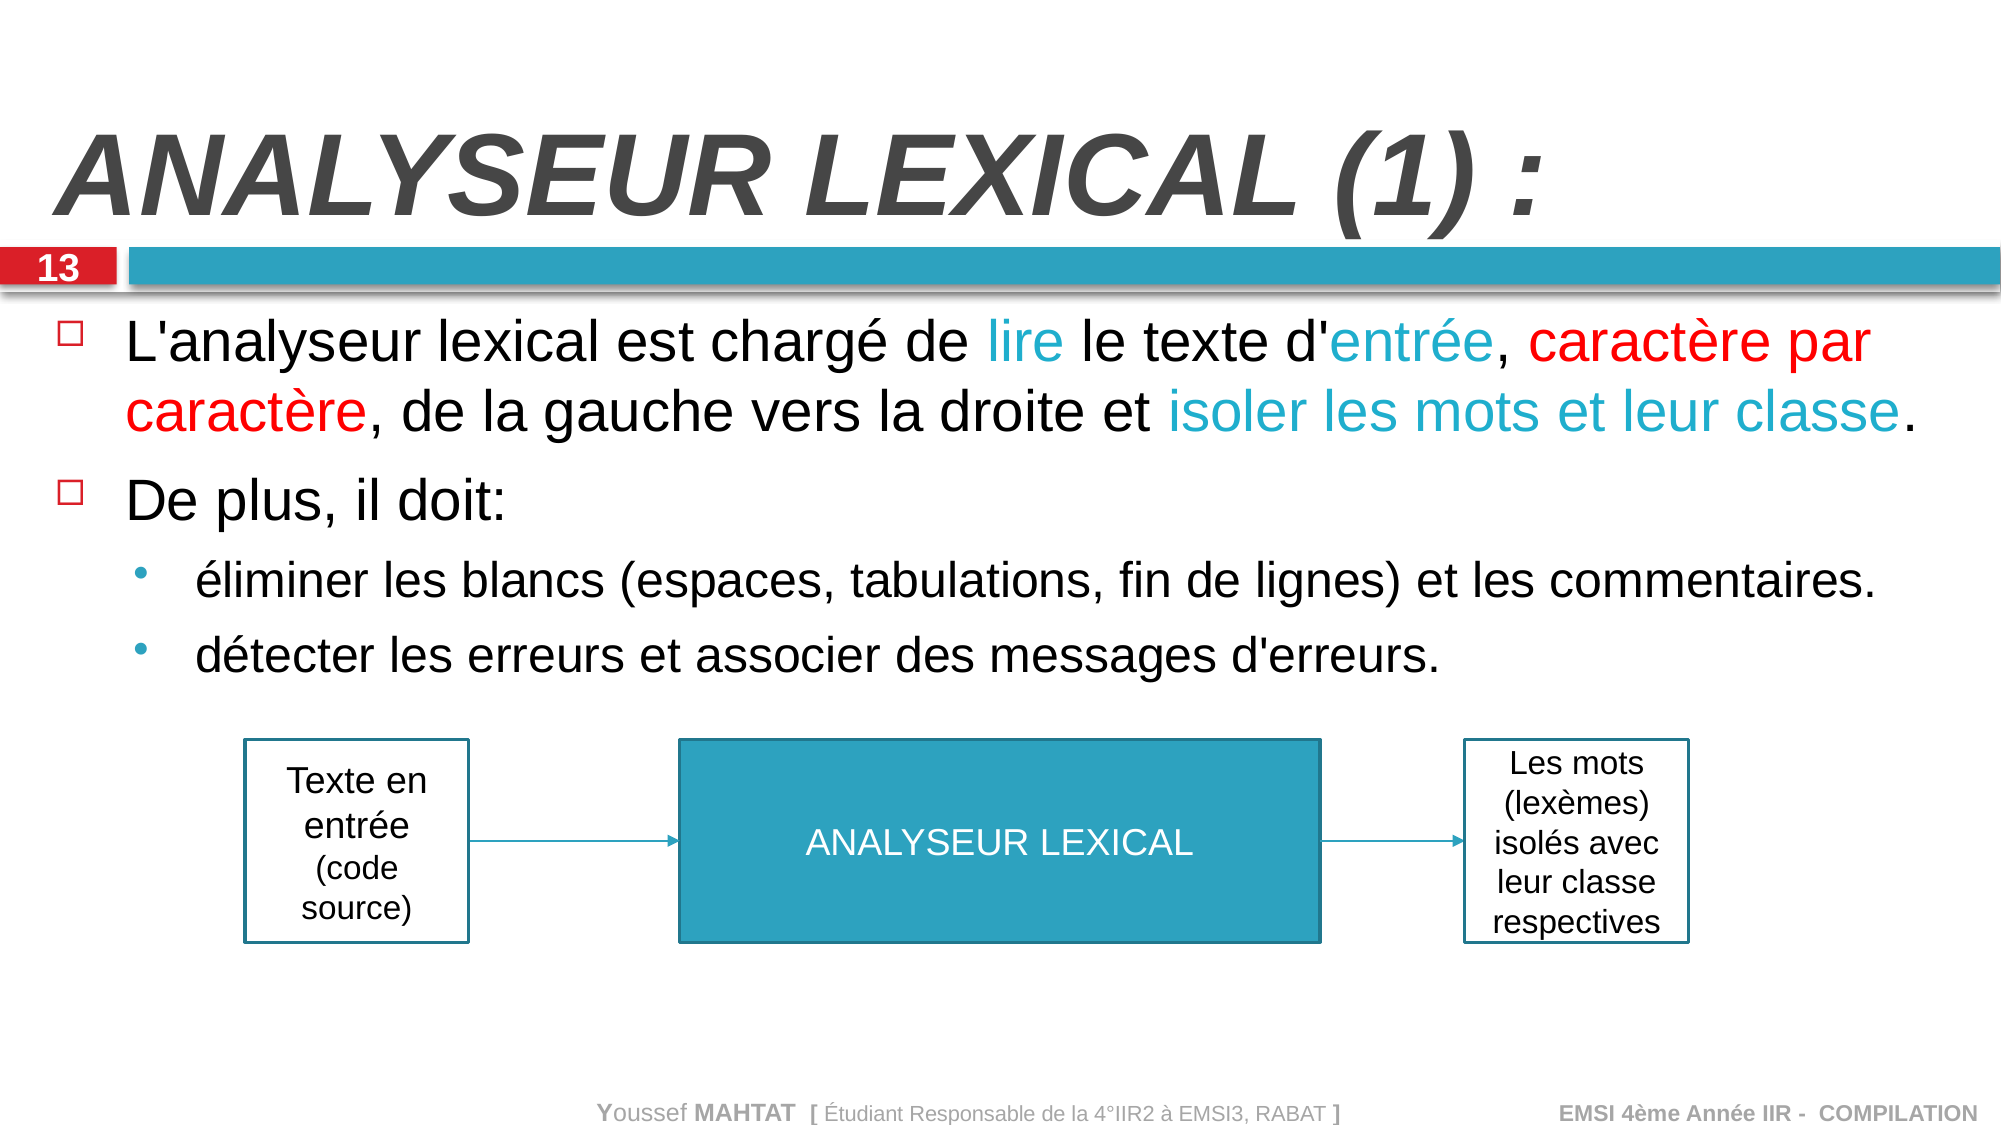

# ANALYSEUR LEXICAL (1) :
13
L'analyseur lexical est chargé de lire le texte d'entrée, caractère par caractère, de la gauche vers la droite et isoler les mots et leur classe.
De plus, il doit:
éliminer les blancs (espaces, tabulations, fin de lignes) et les commentaires.
détecter les erreurs et associer des messages d'erreurs.

Texte en entrée
(code source)
ANALYSEUR LEXICAL
Les mots (lexèmes) isolés avec leur classe respectives